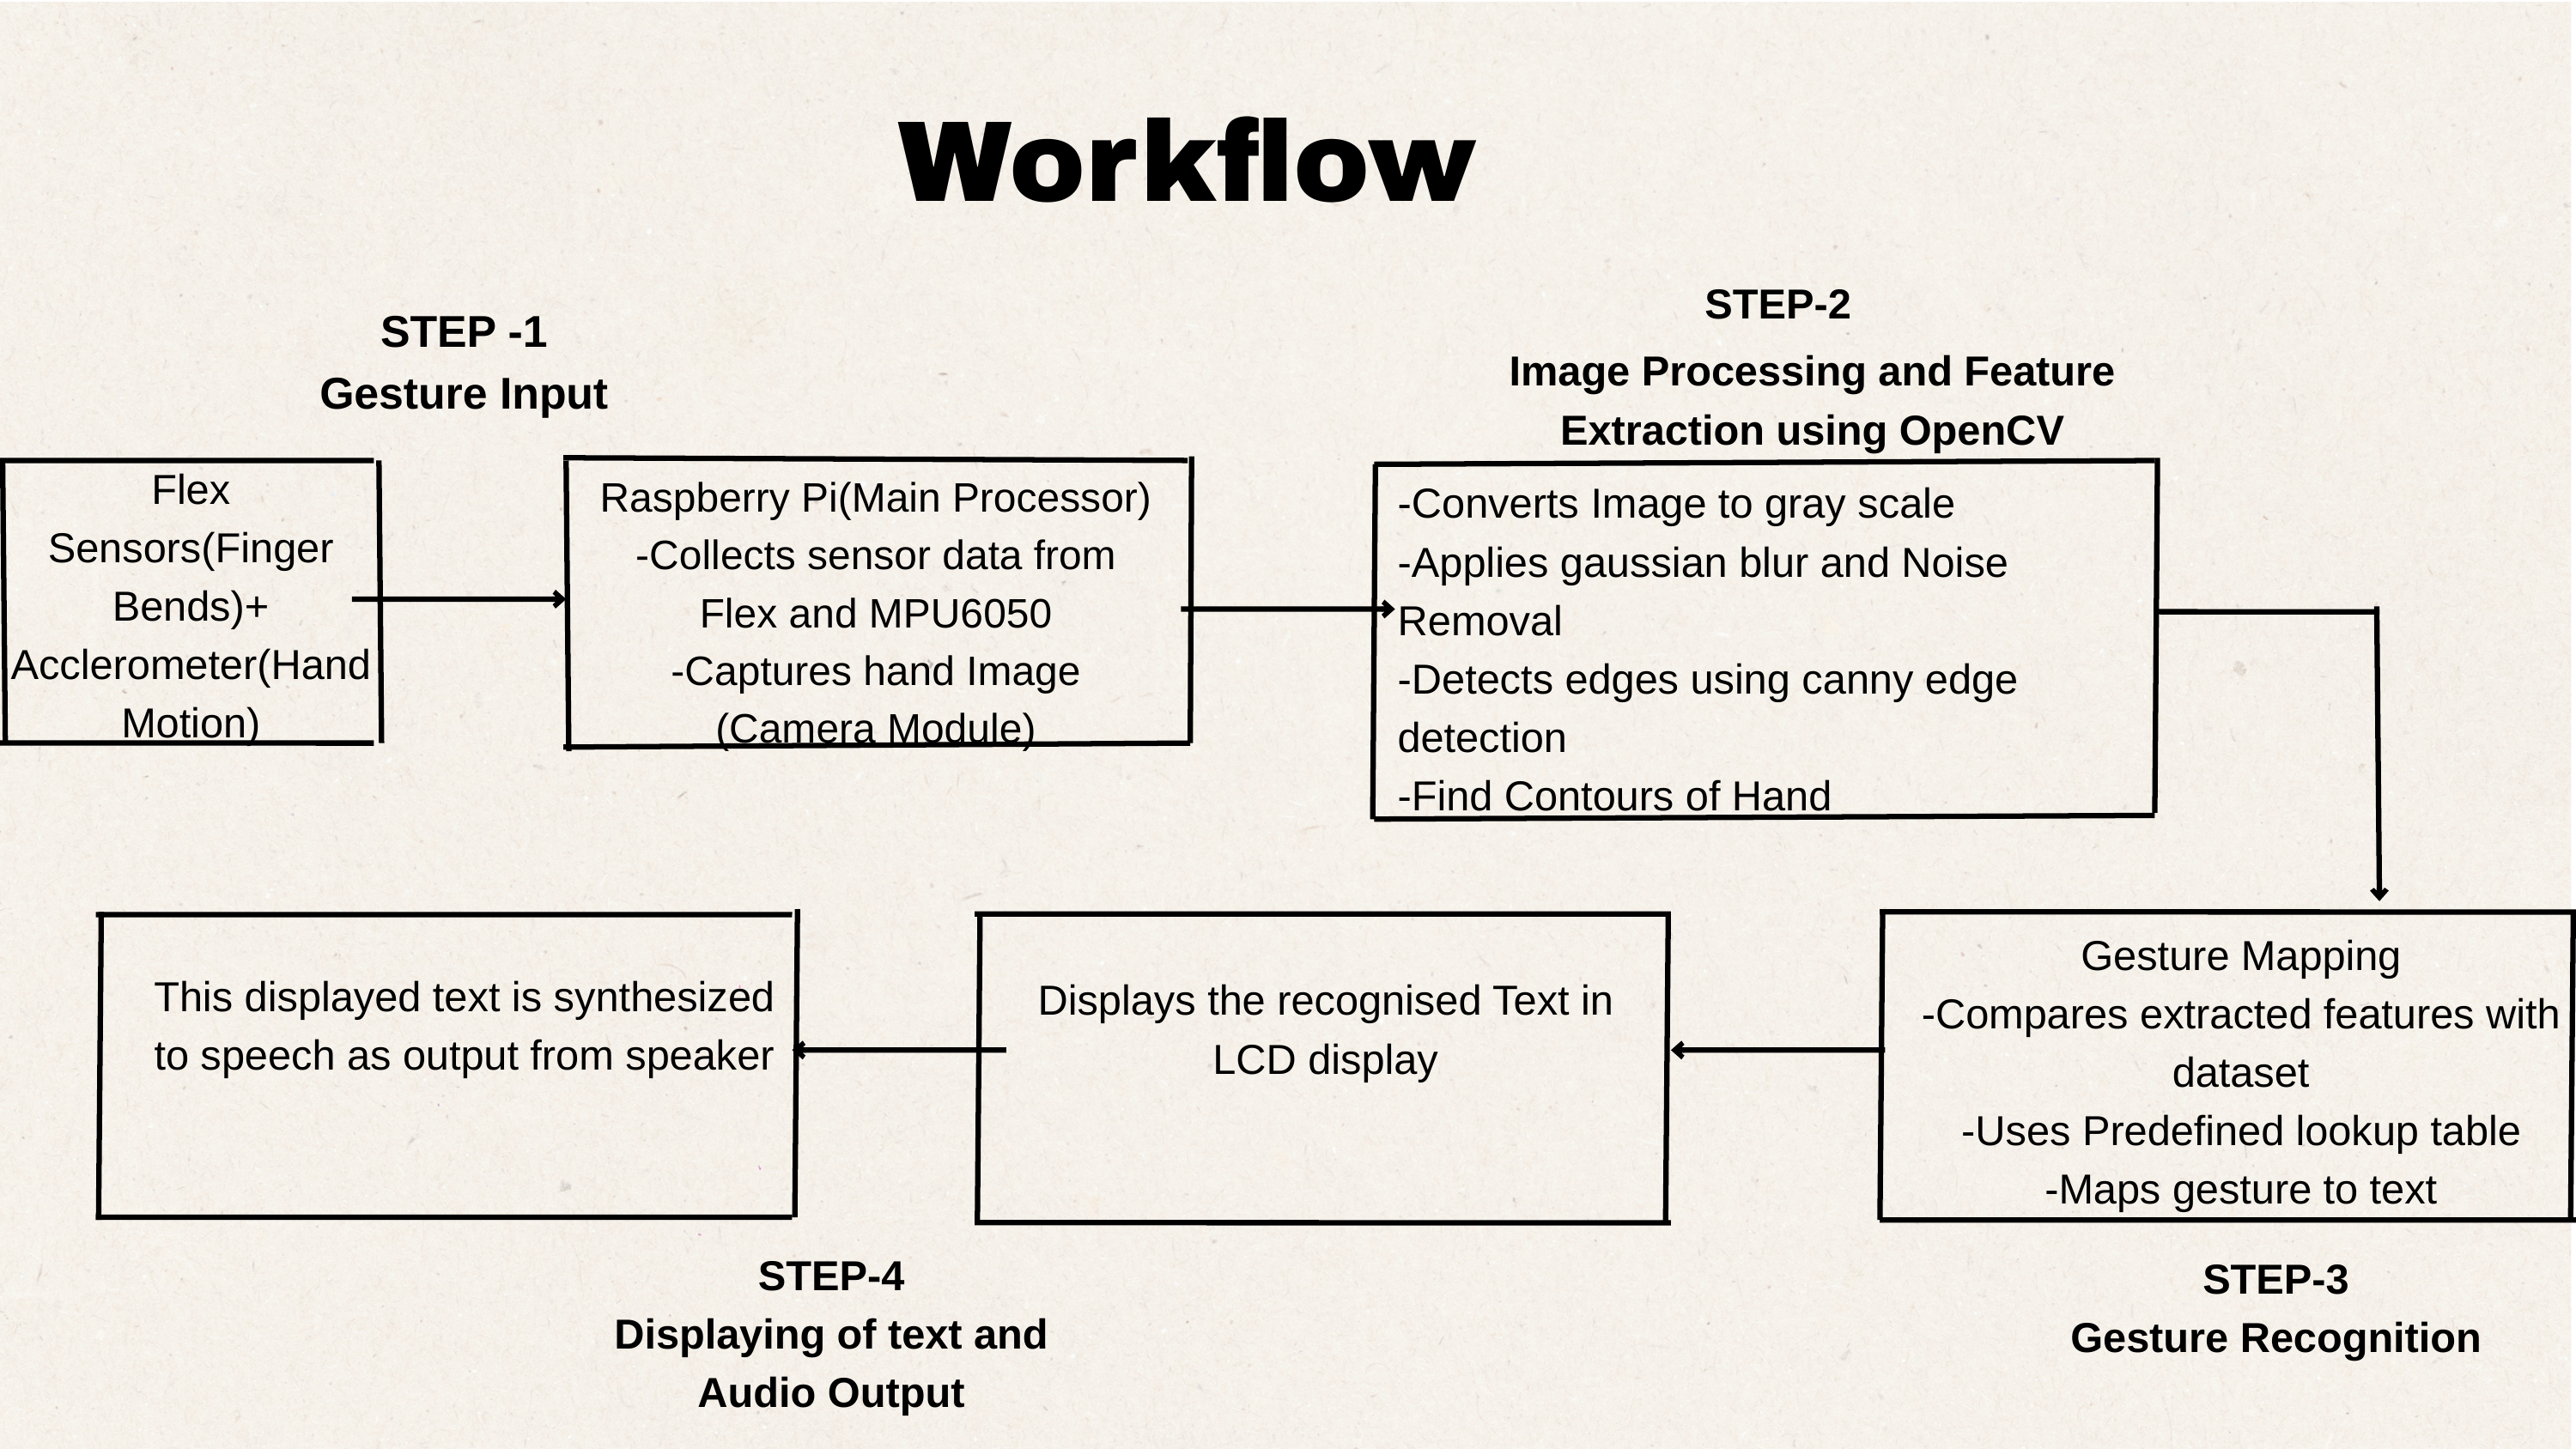

Workflow
STEP-2
STEP -1
Gesture Input
Image Processing and Feature Extraction using OpenCV
Flex Sensors(Finger Bends)+ Acclerometer(Hand Motion)

Raspberry Pi(Main Processor)
-Collects sensor data from
Flex and MPU6050
-Captures hand Image
(Camera Module)

-Converts Image to gray scale
-Applies gaussian blur and Noise  Removal
-Detects edges using canny edge detection
-Find Contours of Hand

Gesture Mapping
-Compares extracted features with dataset
-Uses Predefined lookup table
-Maps gesture to text
This displayed text is synthesized to speech as output from speaker

Displays the recognised Text in LCD display

STEP-4
Displaying of text and Audio Output
STEP-3
Gesture Recognition